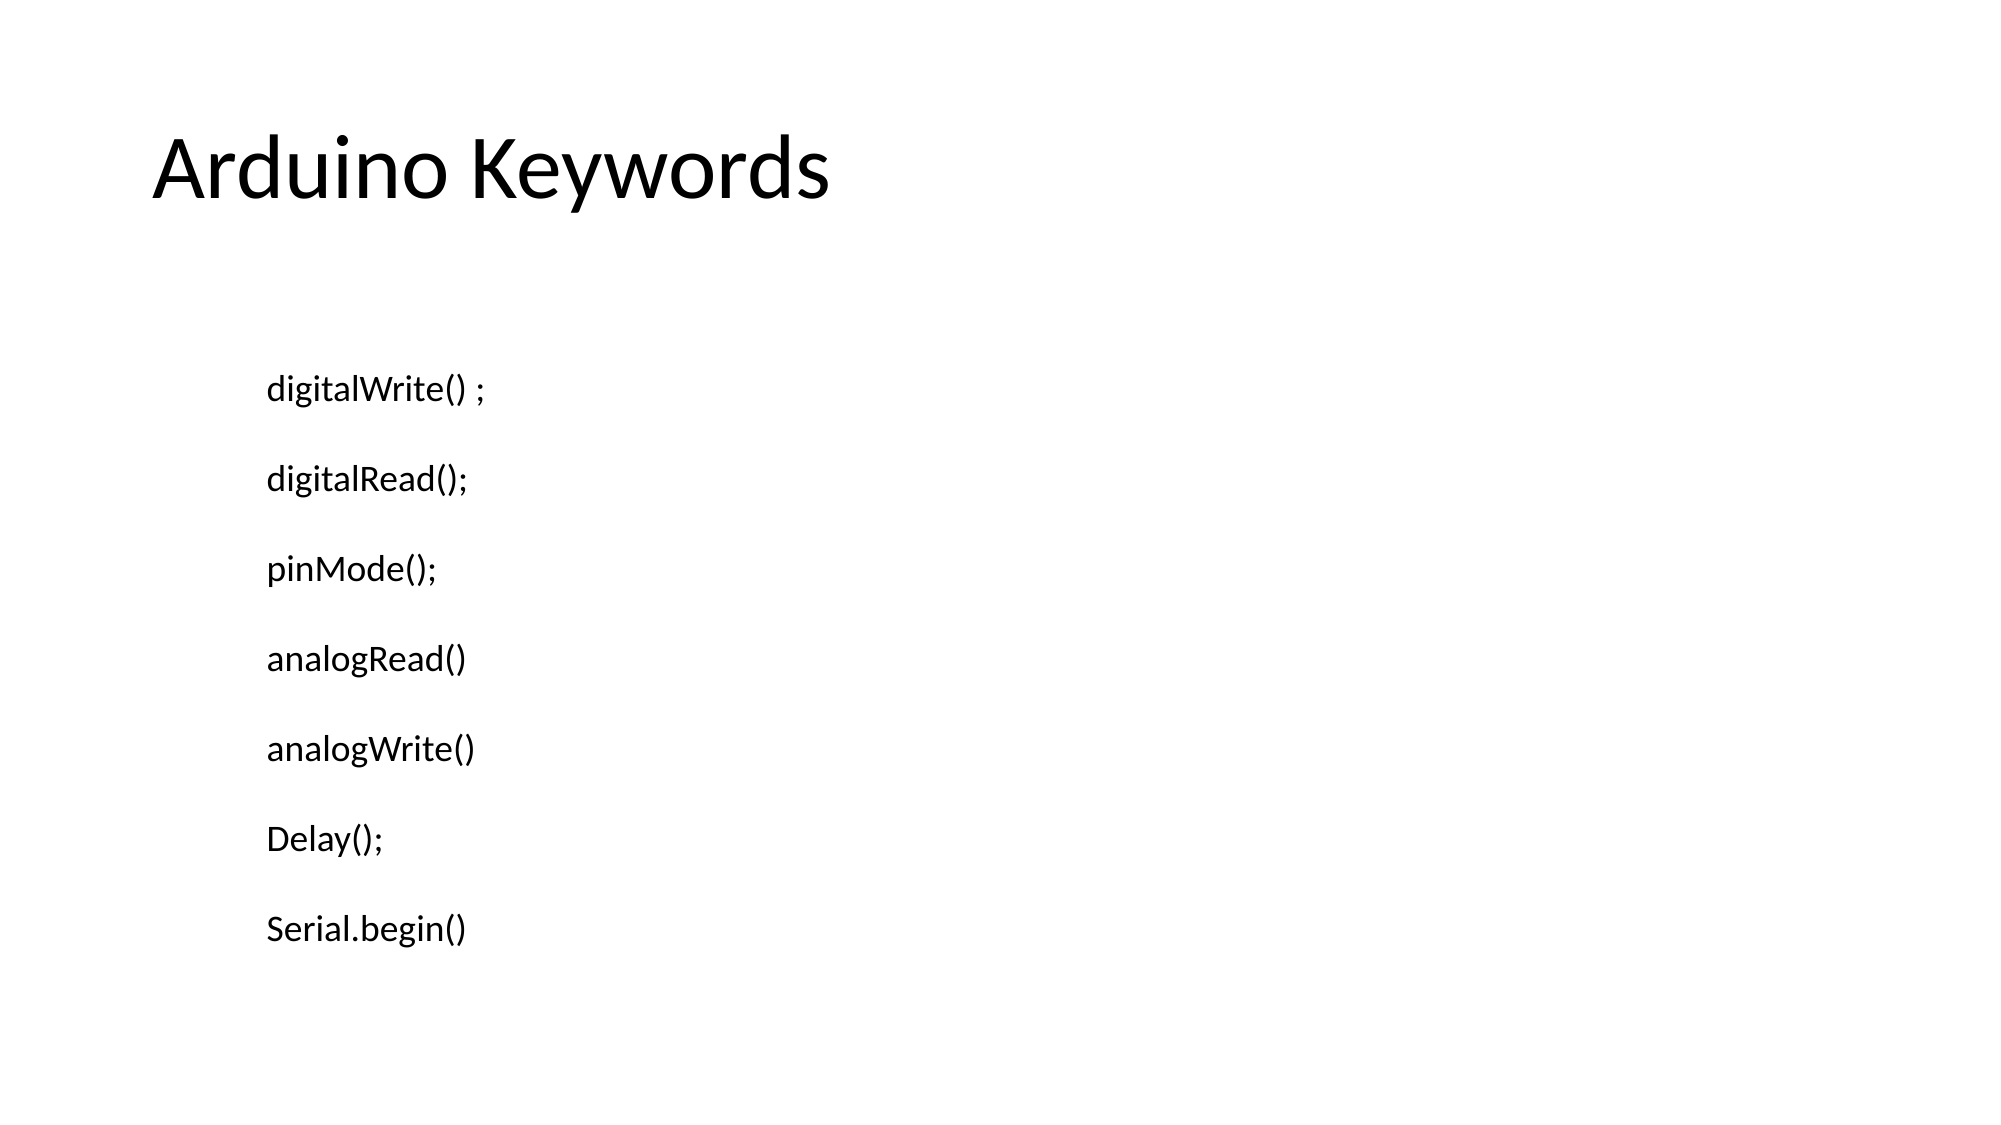

# Arduino Keywords
digitalWrite() ;

digitalRead();

pinMode();

analogRead()

analogWrite()

Delay();

Serial.begin()